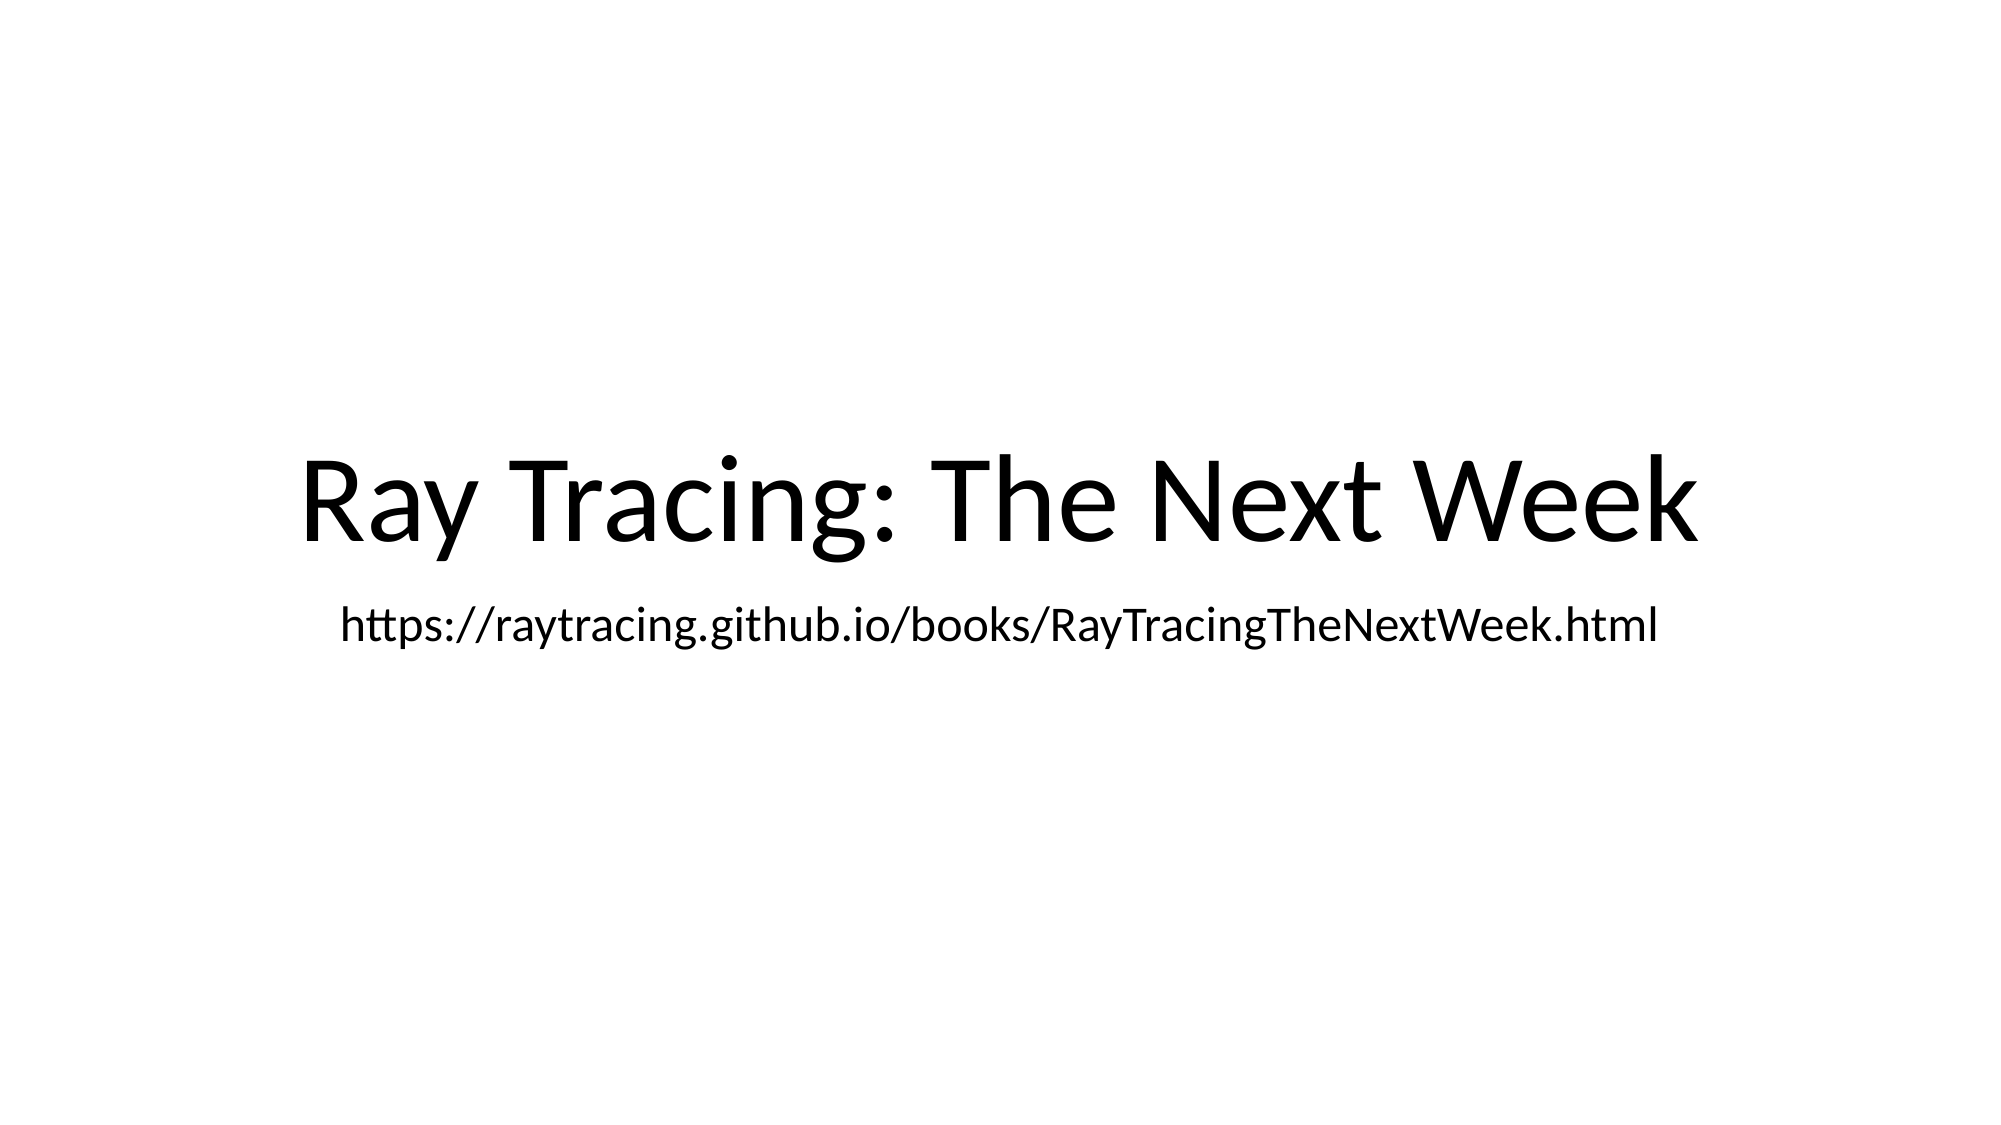

# Ray Tracing: The Next Week
https://raytracing.github.io/books/RayTracingTheNextWeek.html